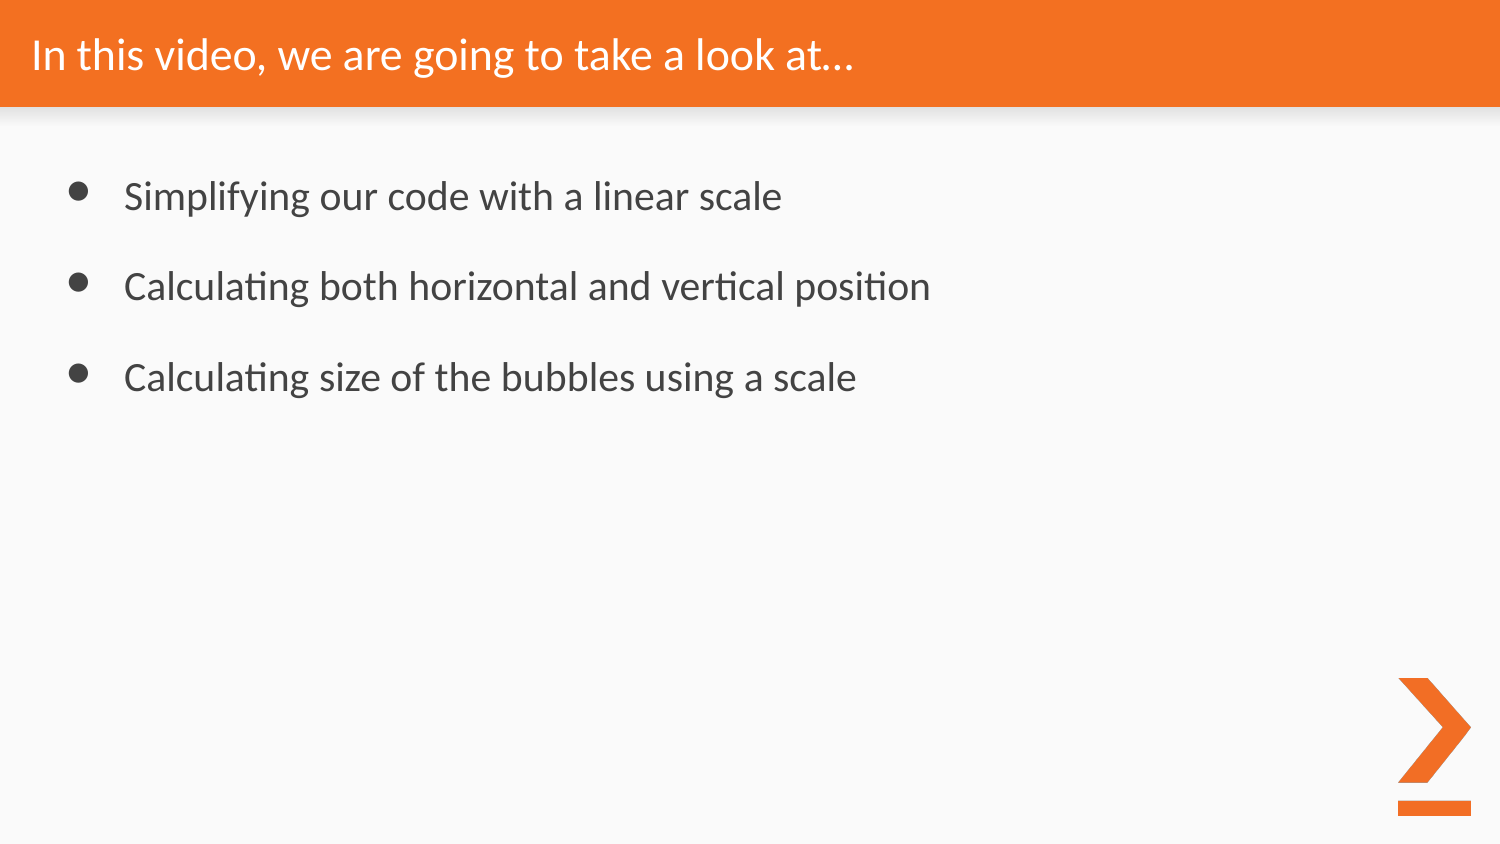

# In this video, we are going to take a look at…
Simplifying our code with a linear scale
Calculating both horizontal and vertical position
Calculating size of the bubbles using a scale